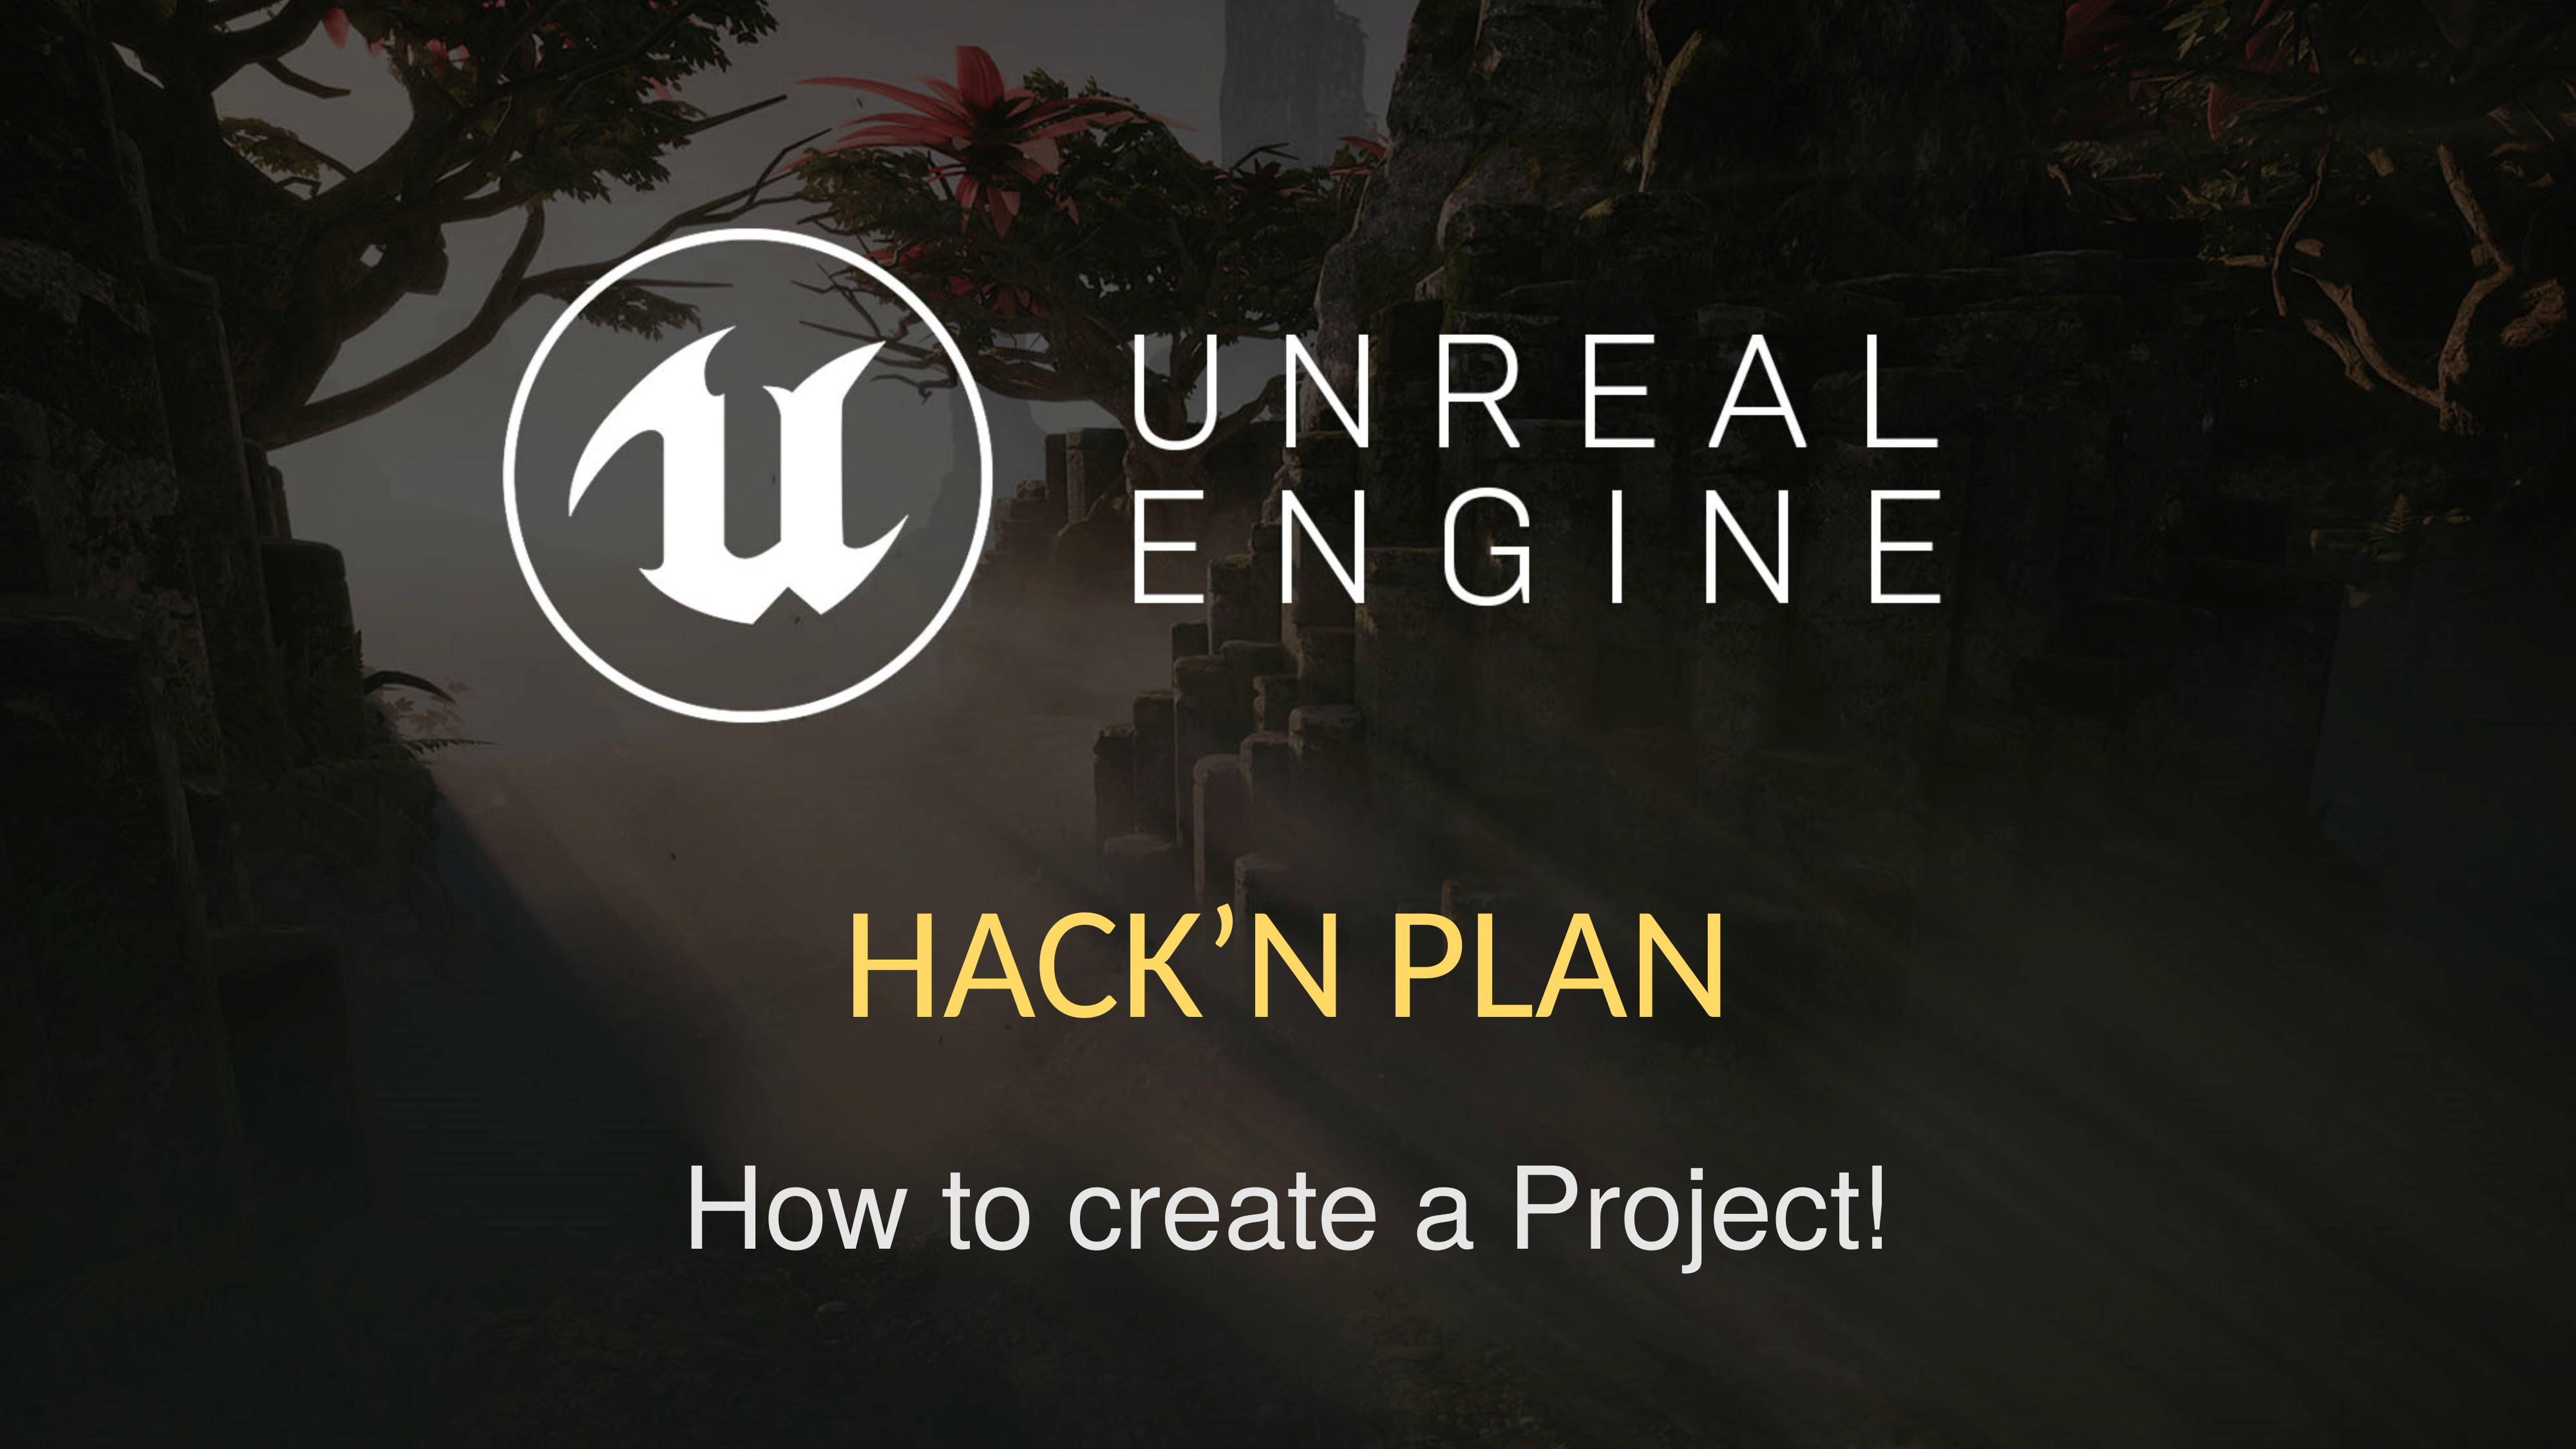

HACK’N PLAN
How to create a Project!